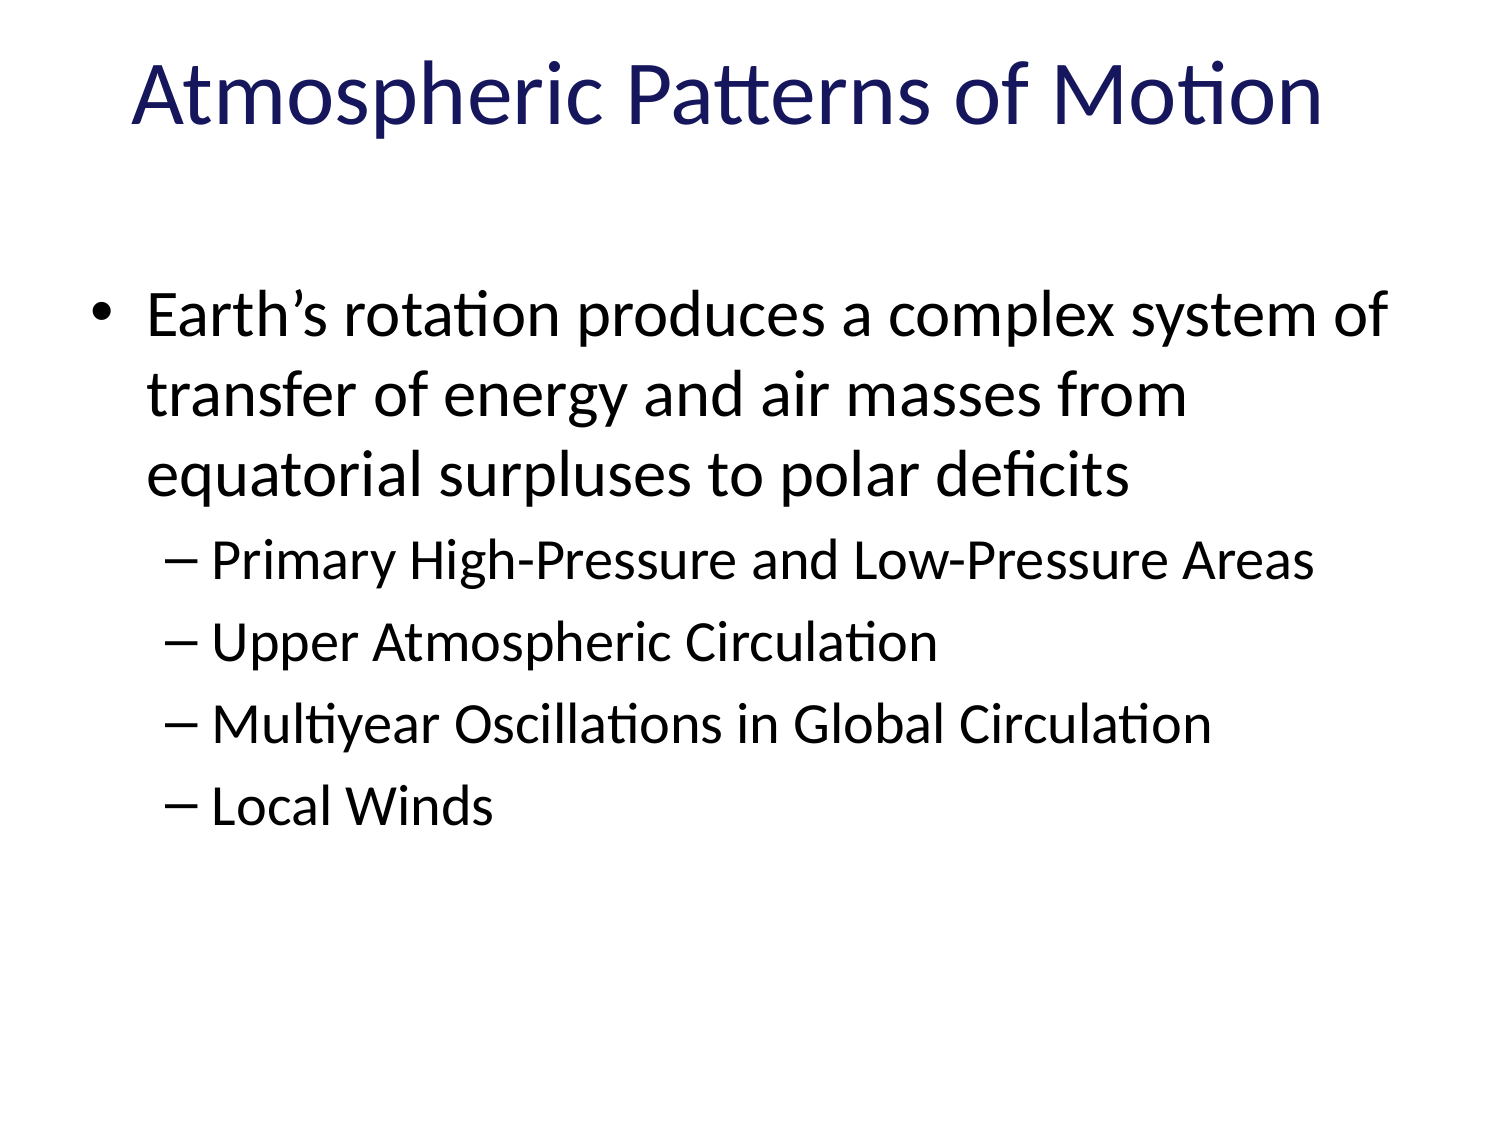

# Atmospheric Patterns of Motion
Earth’s rotation produces a complex system of transfer of energy and air masses from equatorial surpluses to polar deficits
Primary High-Pressure and Low-Pressure Areas
Upper Atmospheric Circulation
Multiyear Oscillations in Global Circulation
Local Winds